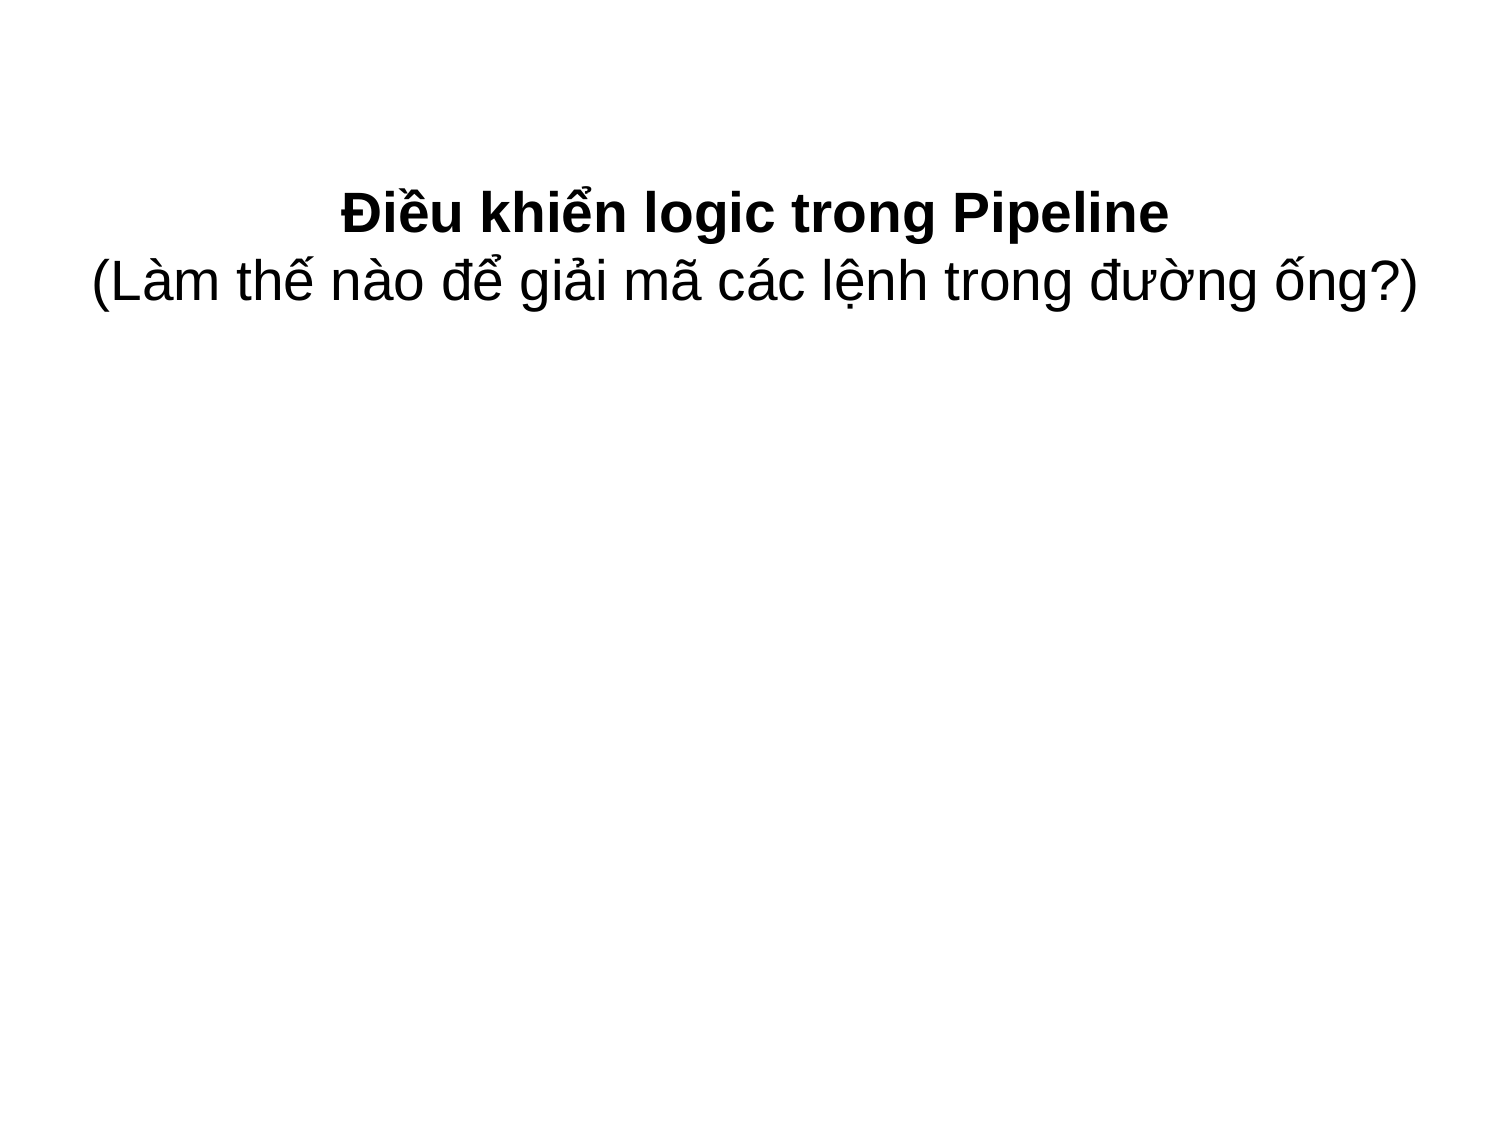

# Điều khiển logic trong Pipeline (Làm thế nào để giải mã các lệnh trong đường ống?)